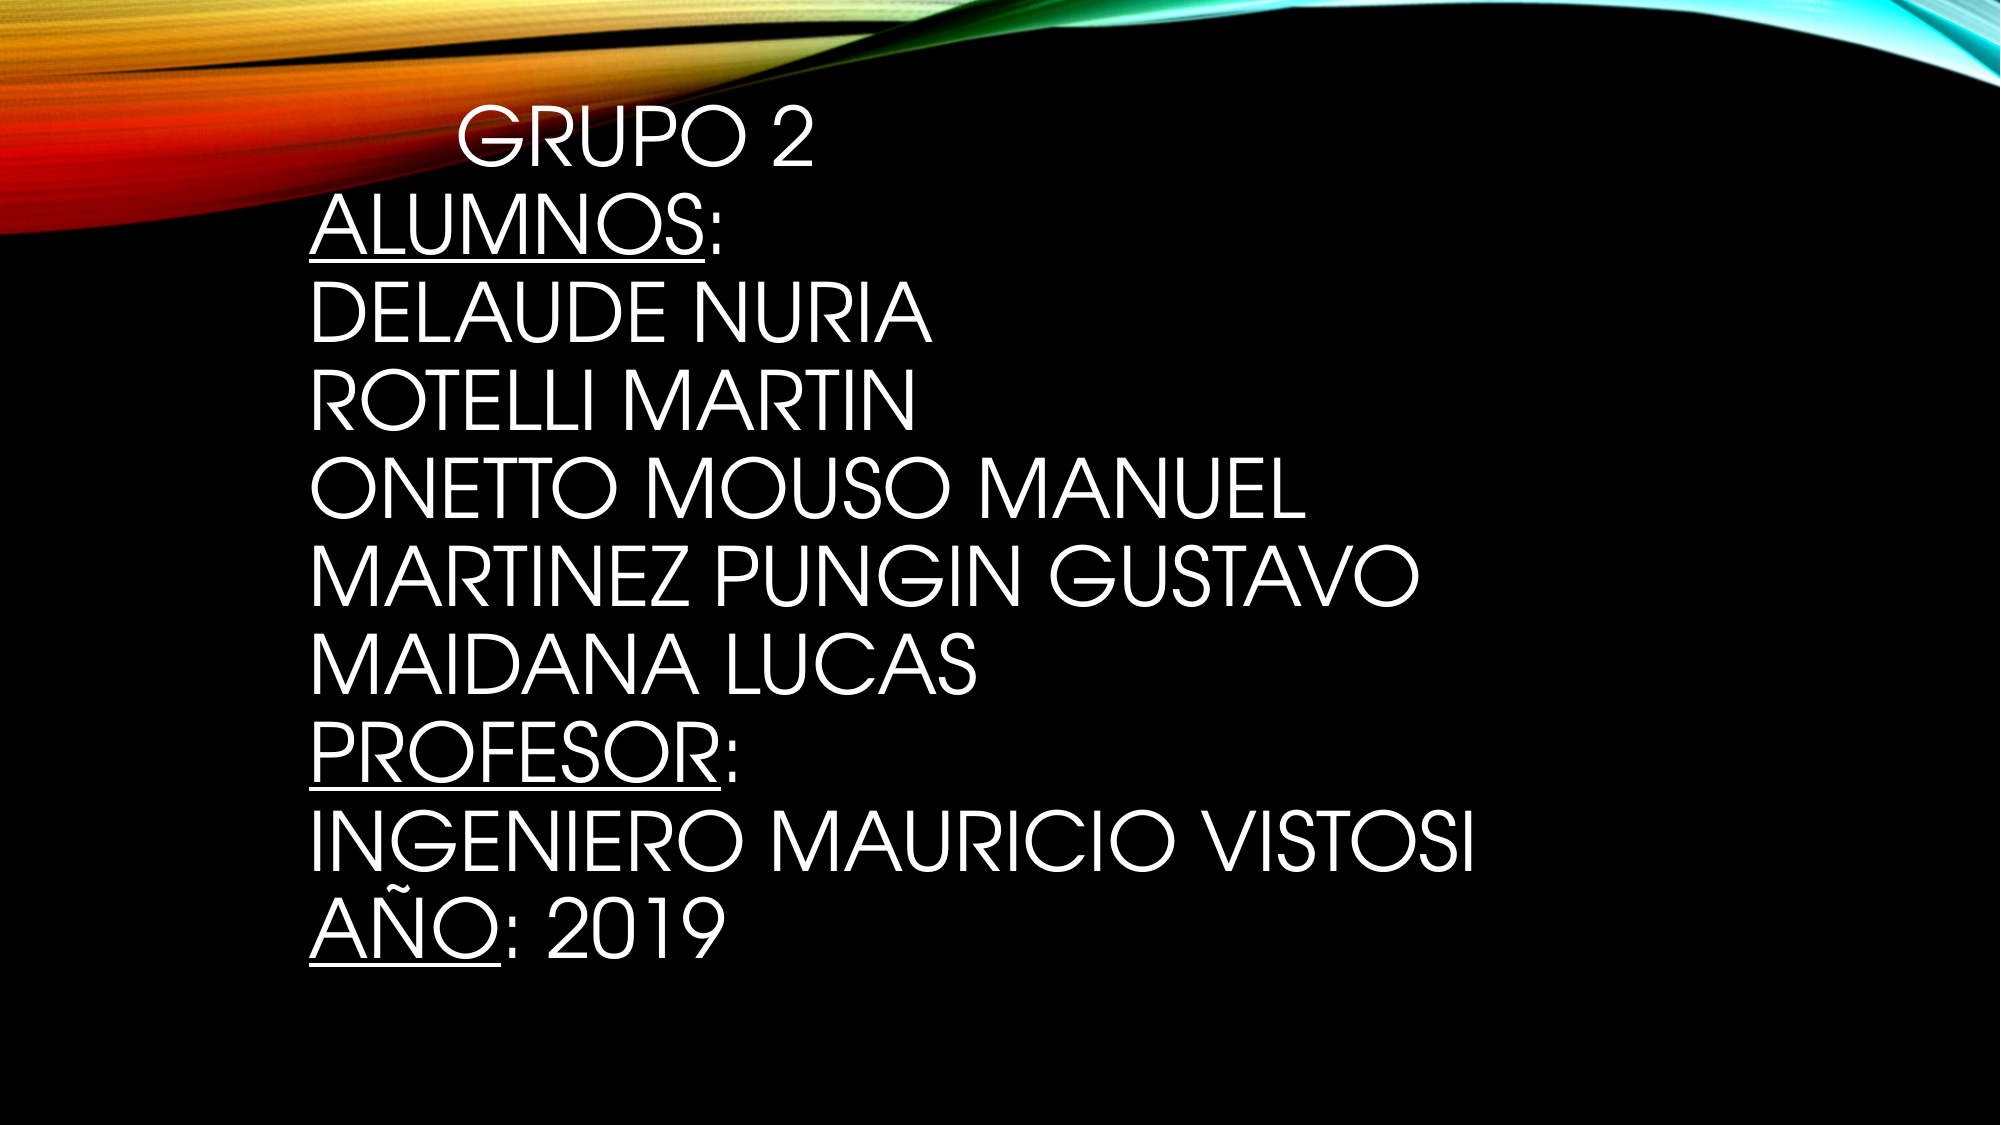

# GRUPO 2 ALUMNOS: DELAUDE NURIA ROTELLI MARTIN ONETTO MOUSO MANUEL MARTINEZ PUNGIN GUSTAVO MAIDANA LUCAS PROFESOR: INGENIERO MAURICIO VISTOSI AÑO: 2019